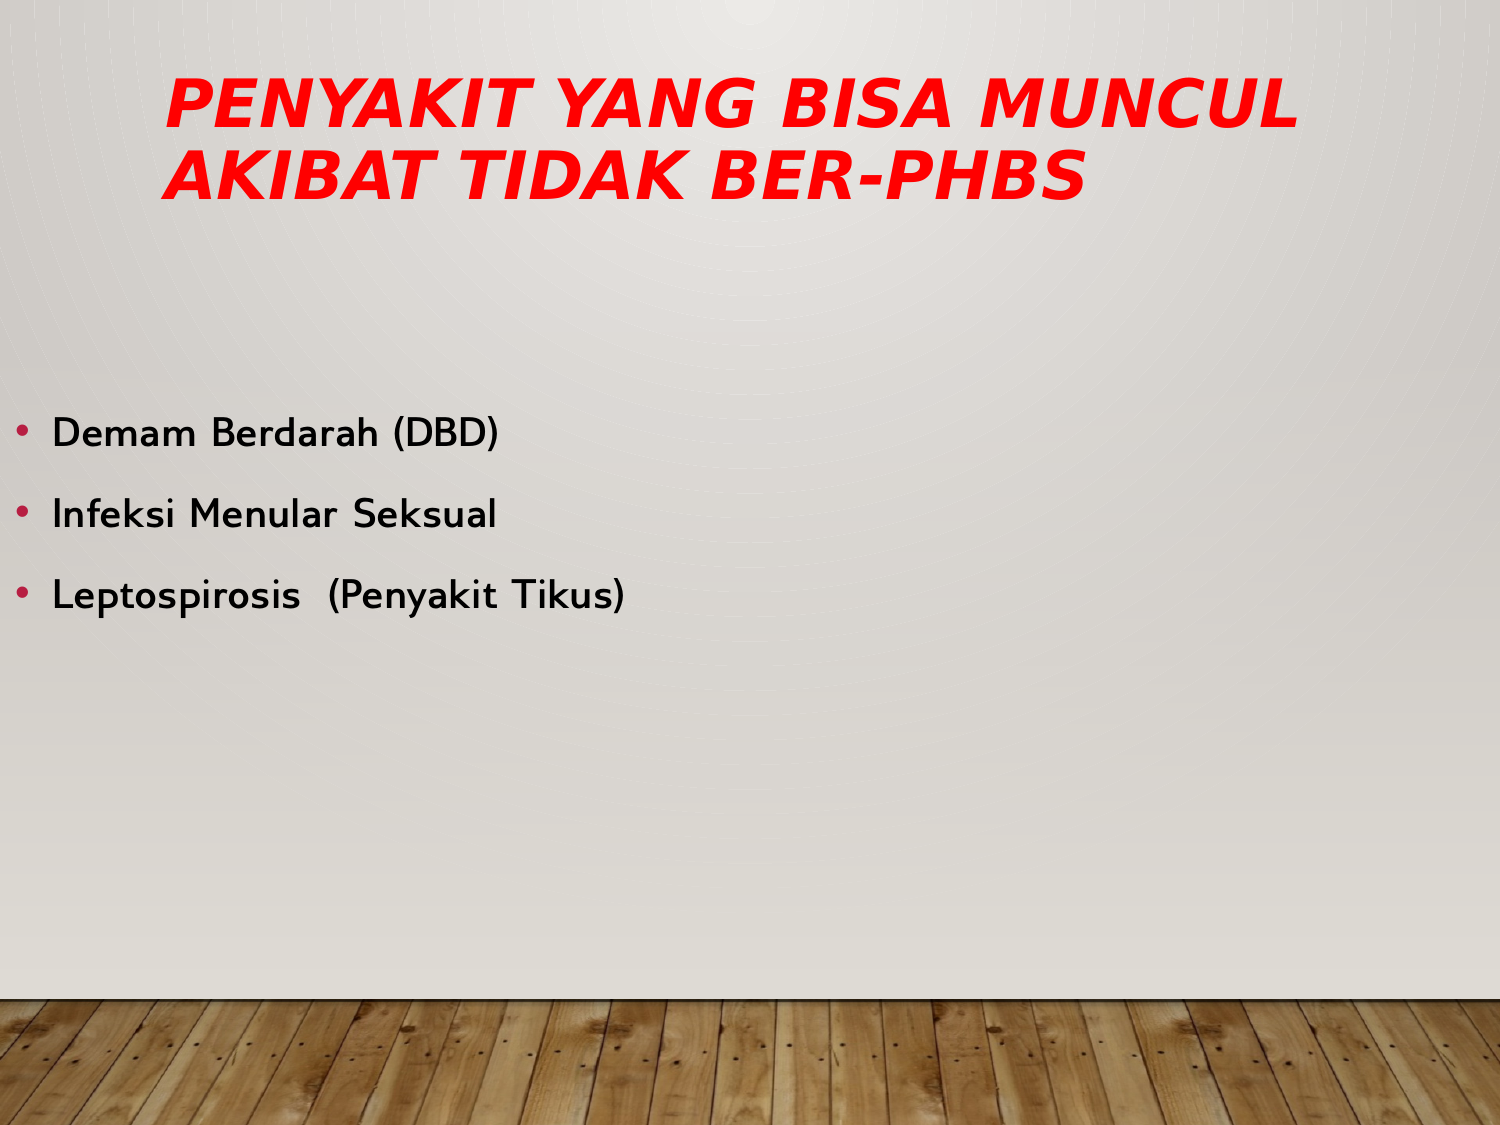

Penyakit Yang Bisa Muncul Akibat Tidak Ber-PHBS
Demam Berdarah (DBD)
Infeksi Menular Seksual
Leptospirosis  (Penyakit Tikus)